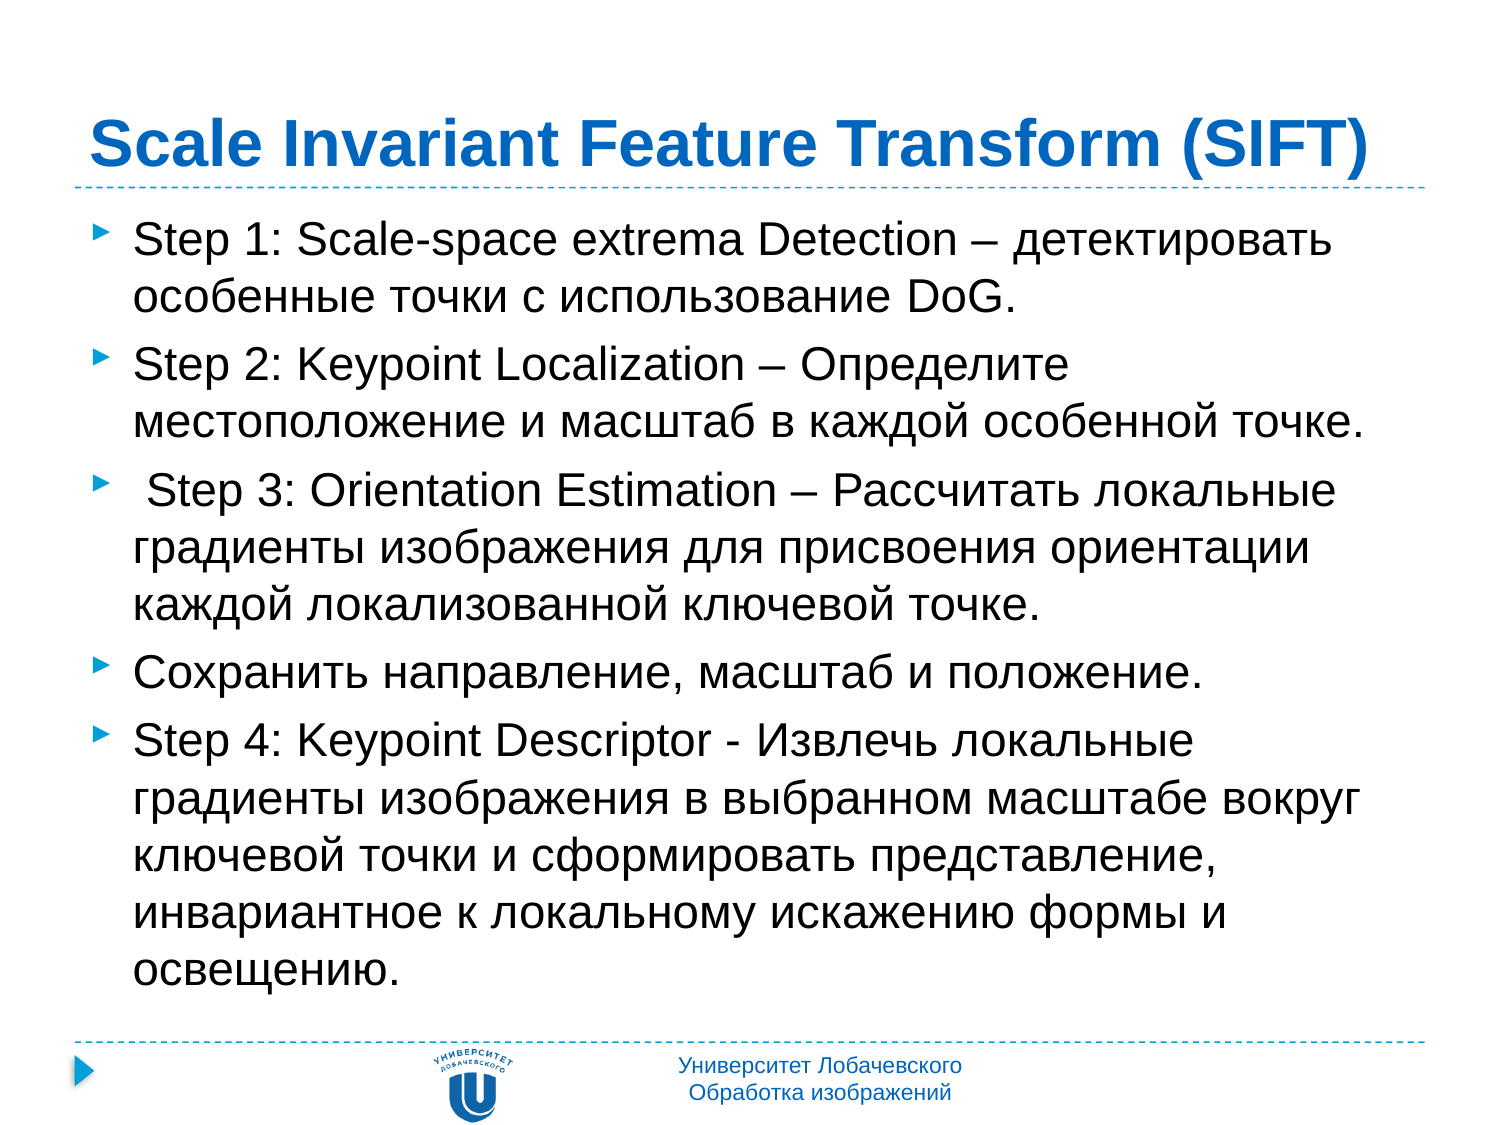

# Scale Invariant Feature Transform (SIFT)
Step 1: Scale-space extrema Detection – детектировать особенные точки с использование DoG.
Step 2: Keypoint Localization – Определите местоположение и масштаб в каждой особенной точке.
 Step 3: Orientation Estimation – Рассчитать локальные градиенты изображения для присвоения ориентации каждой локализованной ключевой точке.
Сохранить направление, масштаб и положение.
Step 4: Keypoint Descriptor - Извлечь локальные градиенты изображения в выбранном масштабе вокруг ключевой точки и сформировать представление, инвариантное к локальному искажению формы и освещению.
357
Университет Лобачевского
Обработка изображений